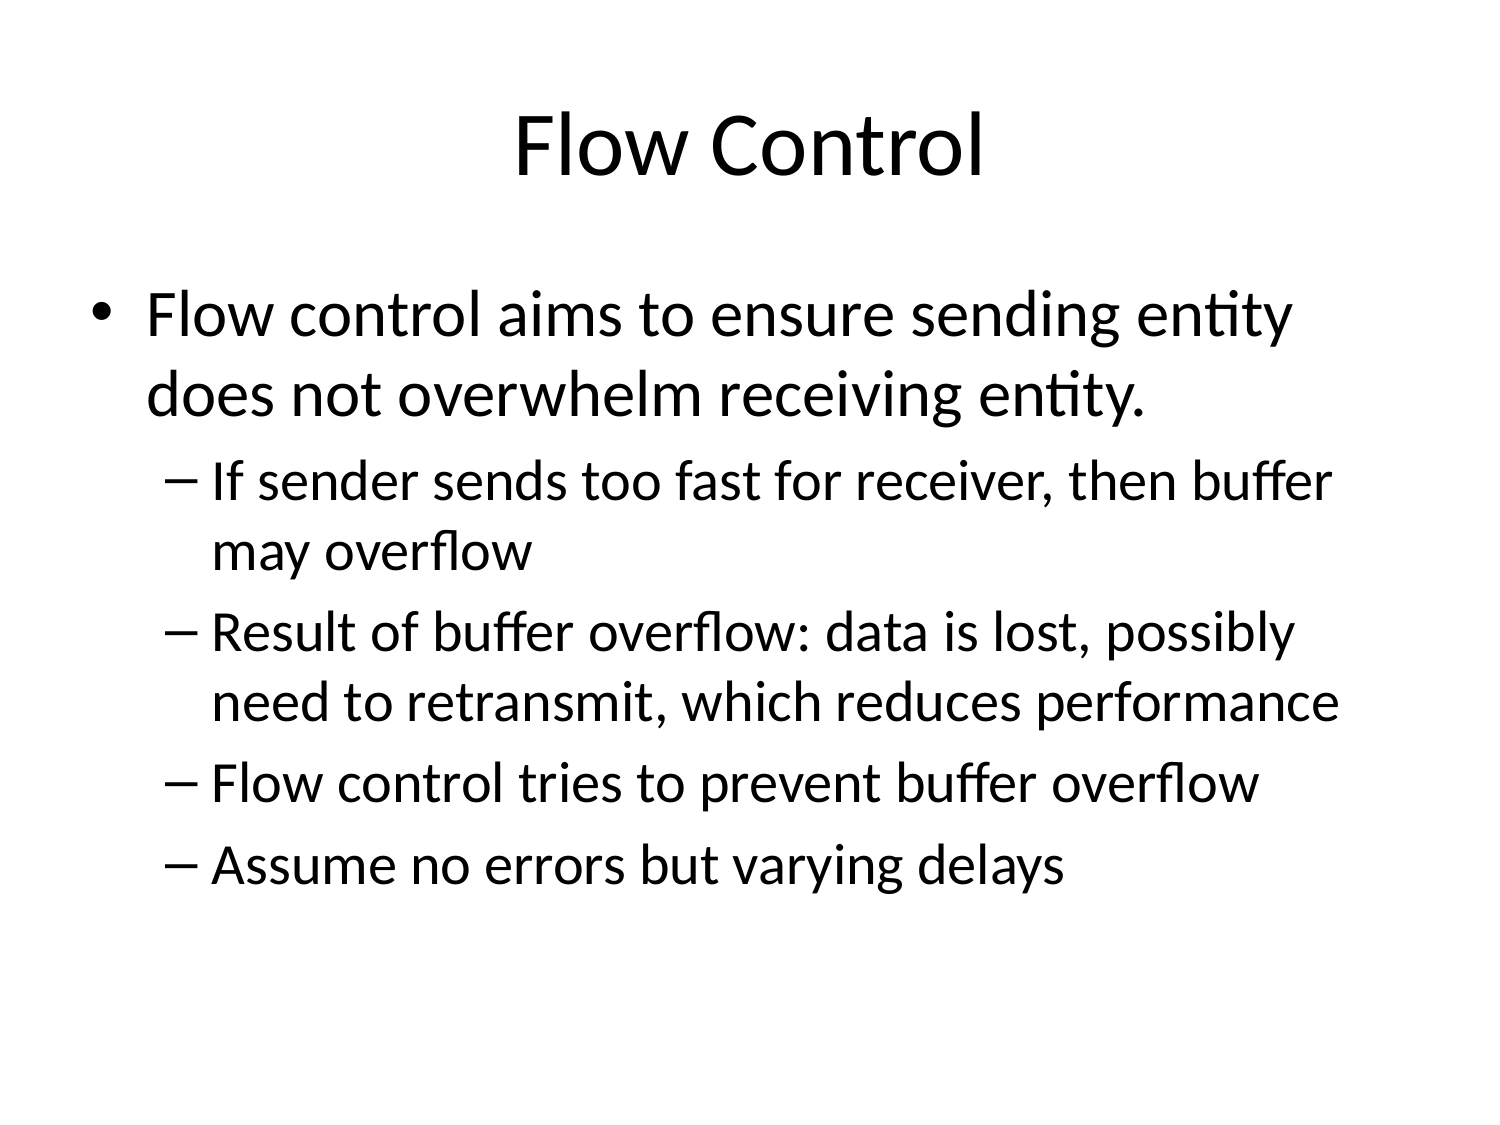

# Flow Control
Flow control aims to ensure sending entity does not overwhelm receiving entity.
If sender sends too fast for receiver, then buffer may overflow
Result of buffer overflow: data is lost, possibly need to retransmit, which reduces performance
Flow control tries to prevent buffer overflow
Assume no errors but varying delays